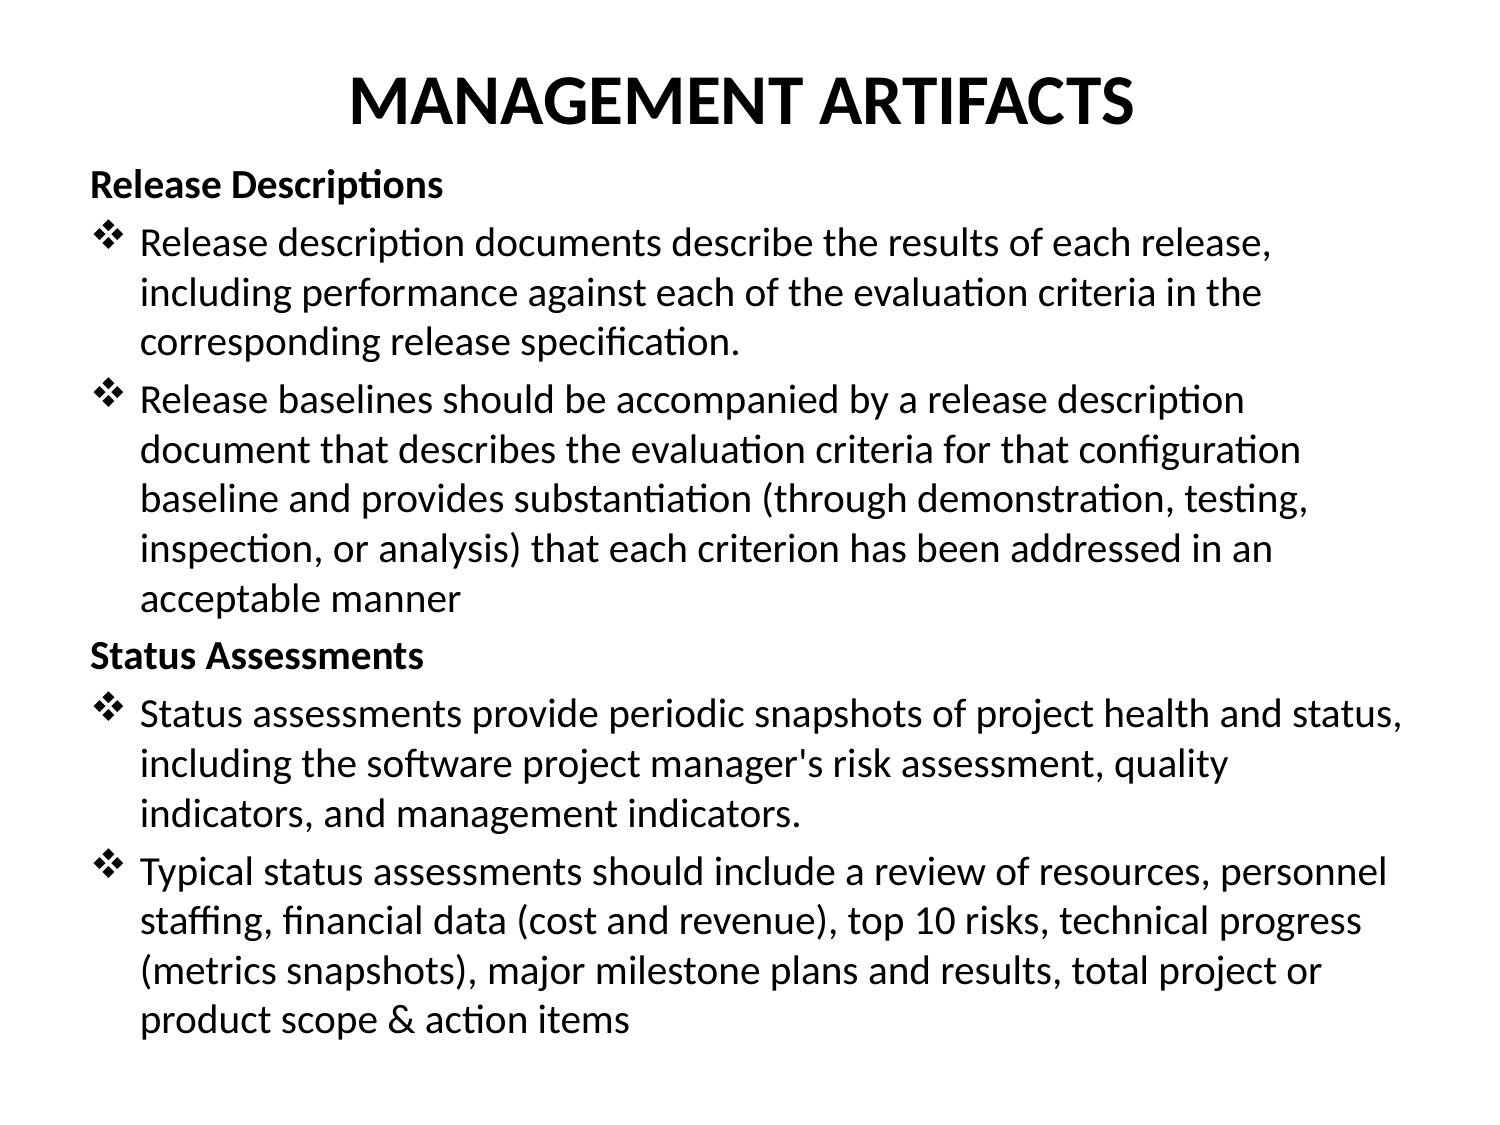

# MANAGEMENT ARTIFACTS
Release Descriptions
Release description documents describe the results of each release, including performance against each of the evaluation criteria in the corresponding release specification.
Release baselines should be accompanied by a release description document that describes the evaluation criteria for that configuration baseline and provides substantiation (through demonstration, testing, inspection, or analysis) that each criterion has been addressed in an acceptable manner
Status Assessments
Status assessments provide periodic snapshots of project health and status, including the software project manager's risk assessment, quality indicators, and management indicators.
Typical status assessments should include a review of resources, personnel staffing, financial data (cost and revenue), top 10 risks, technical progress (metrics snapshots), major milestone plans and results, total project or product scope & action items